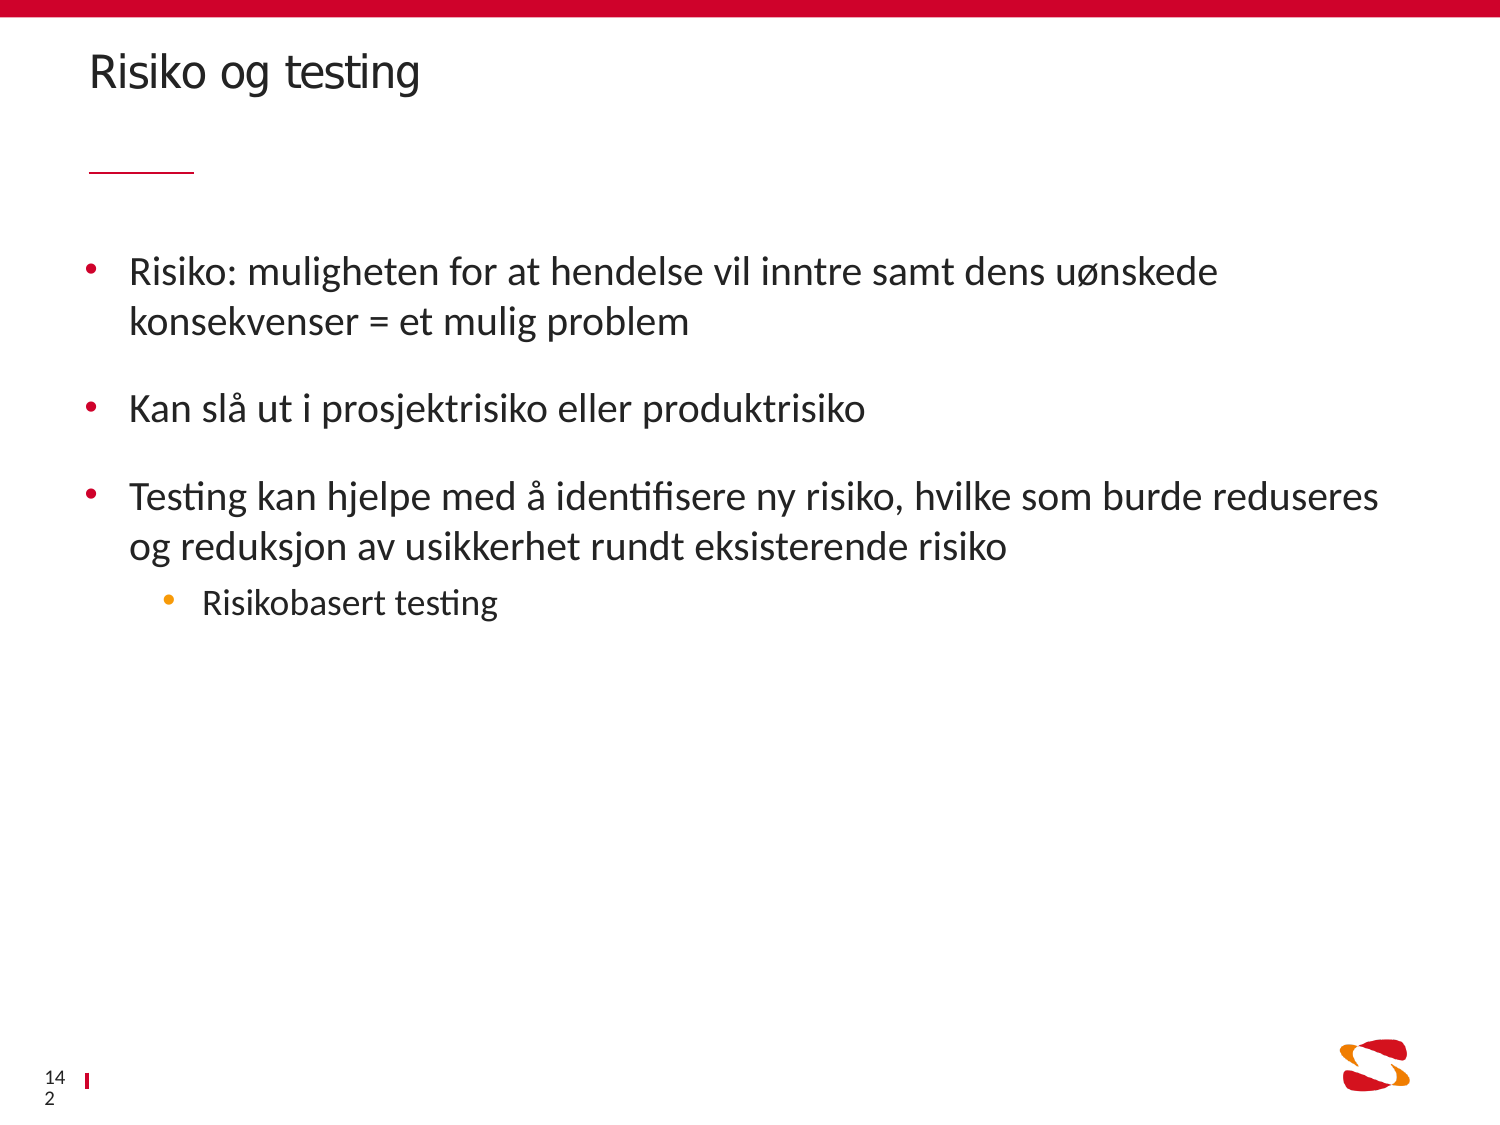

# Risiko og testing
Risiko: muligheten for at hendelse vil inntre samt dens uønskede konsekvenser = et mulig problem
Kan slå ut i prosjektrisiko eller produktrisiko
Testing kan hjelpe med å identifisere ny risiko, hvilke som burde reduseres og reduksjon av usikkerhet rundt eksisterende risiko
Risikobasert testing
142